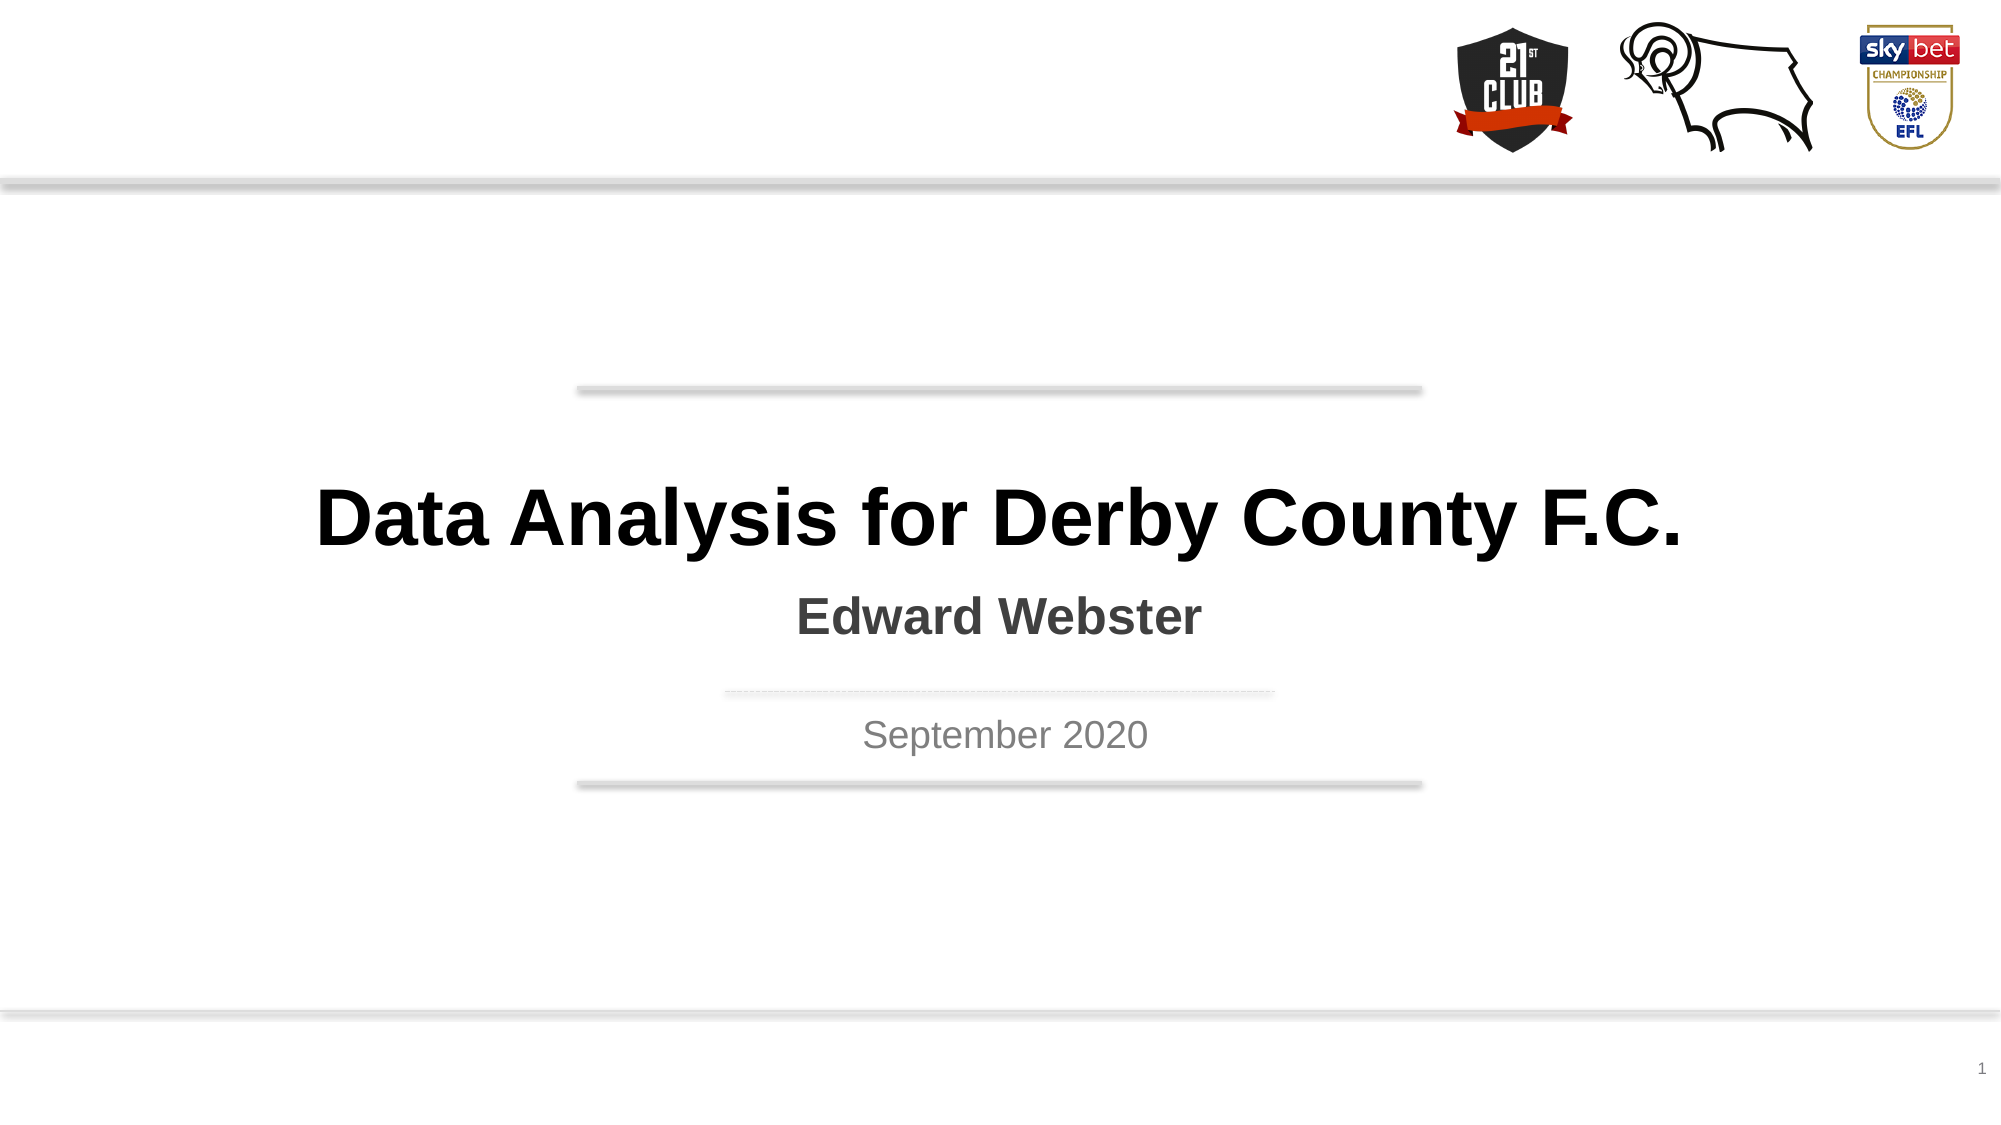

Data Analysis for Derby County F.C.
Edward Webster
 September 2020
1